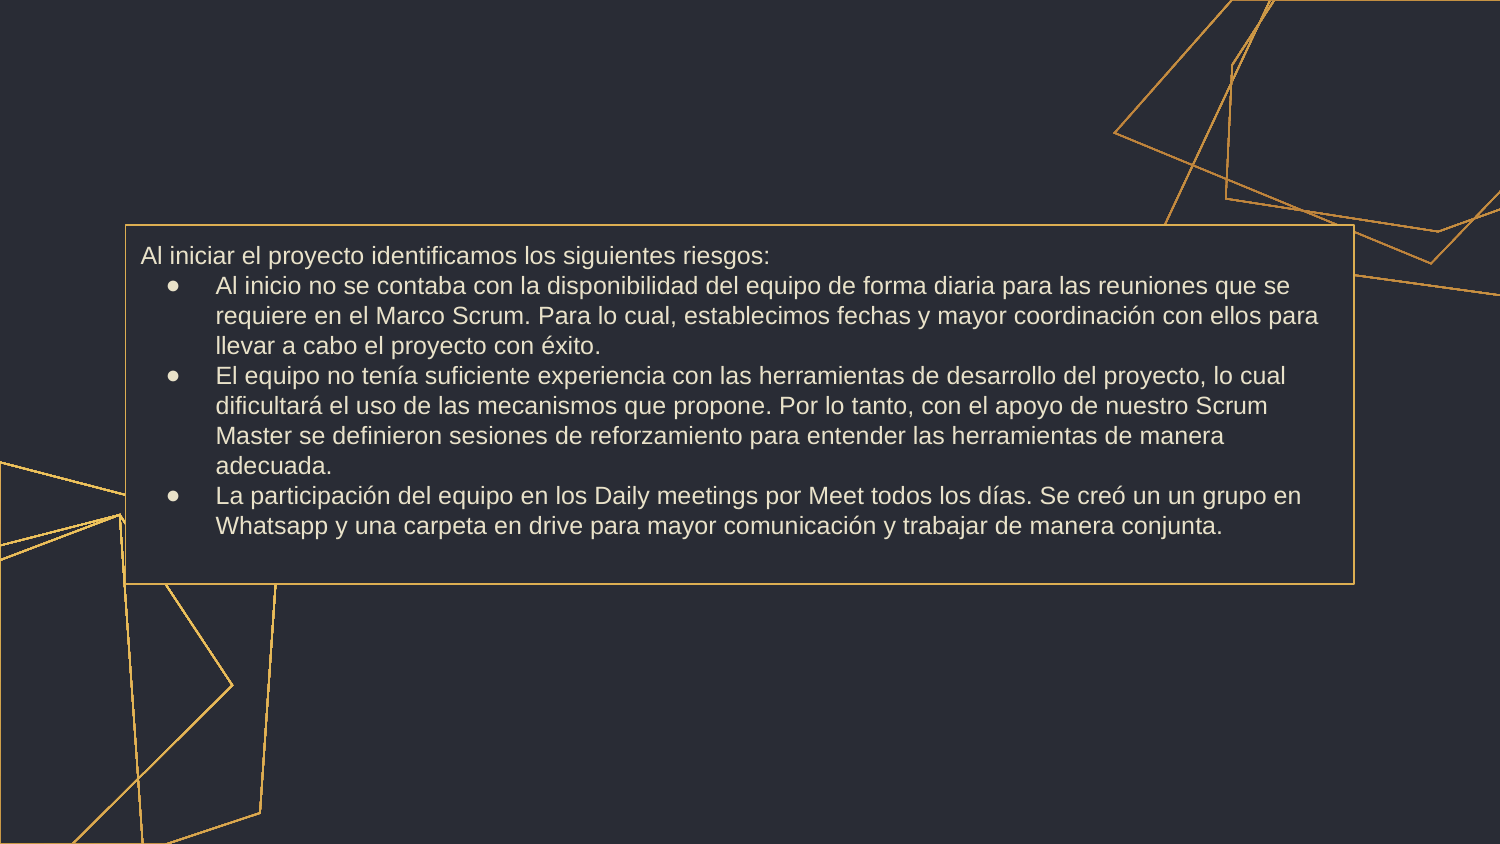

Al iniciar el proyecto identificamos los siguientes riesgos:
Al inicio no se contaba con la disponibilidad del equipo de forma diaria para las reuniones que se requiere en el Marco Scrum. Para lo cual, establecimos fechas y mayor coordinación con ellos para llevar a cabo el proyecto con éxito.
El equipo no tenía suficiente experiencia con las herramientas de desarrollo del proyecto, lo cual dificultará el uso de las mecanismos que propone. Por lo tanto, con el apoyo de nuestro Scrum Master se definieron sesiones de reforzamiento para entender las herramientas de manera adecuada.
La participación del equipo en los Daily meetings por Meet todos los días. Se creó un un grupo en Whatsapp y una carpeta en drive para mayor comunicación y trabajar de manera conjunta.